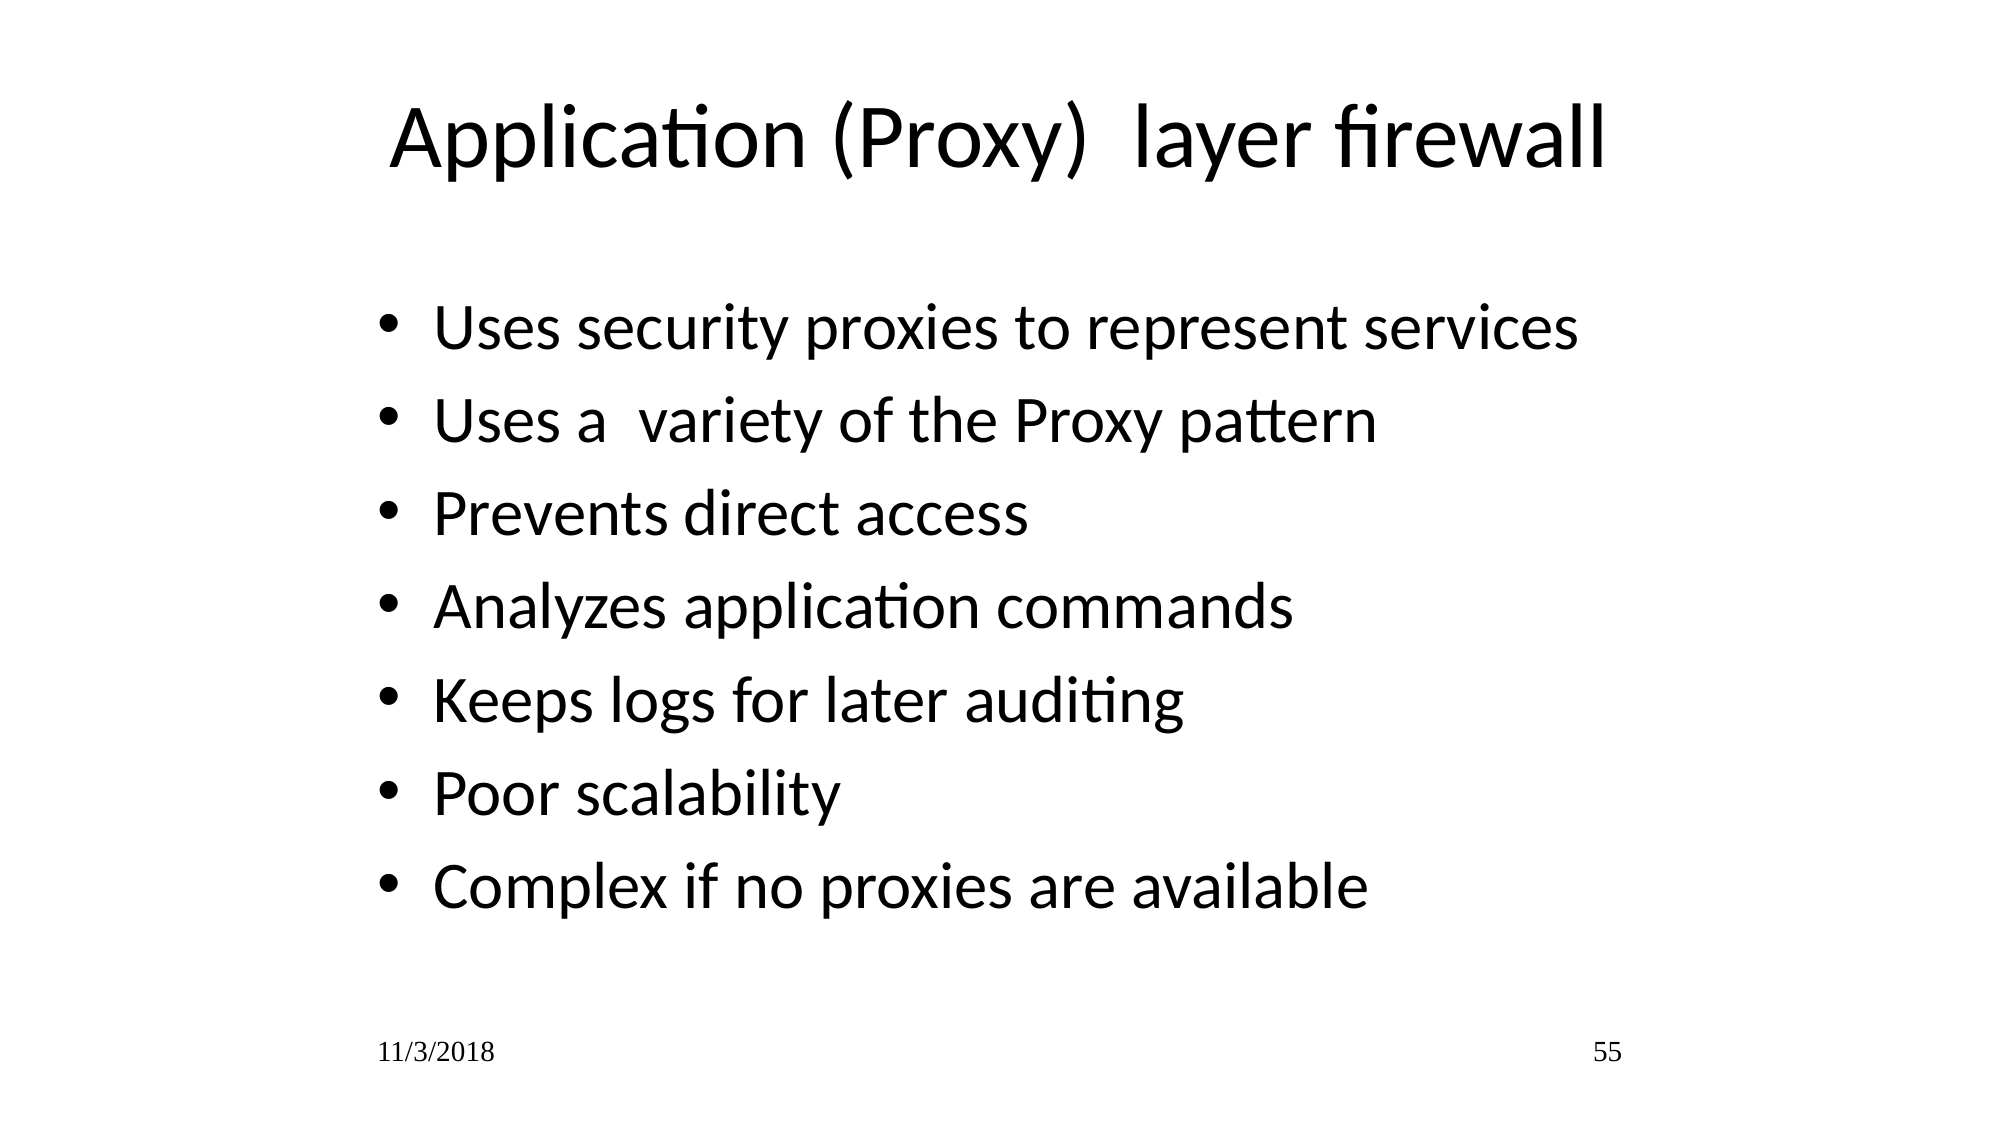

Application (Proxy)  layer firewall
Uses security proxies to represent services
Uses a  variety of the Proxy pattern
Prevents direct access
Analyzes application commands
Keeps logs for later auditing
Poor scalability
Complex if no proxies are available
11/3/2018
55